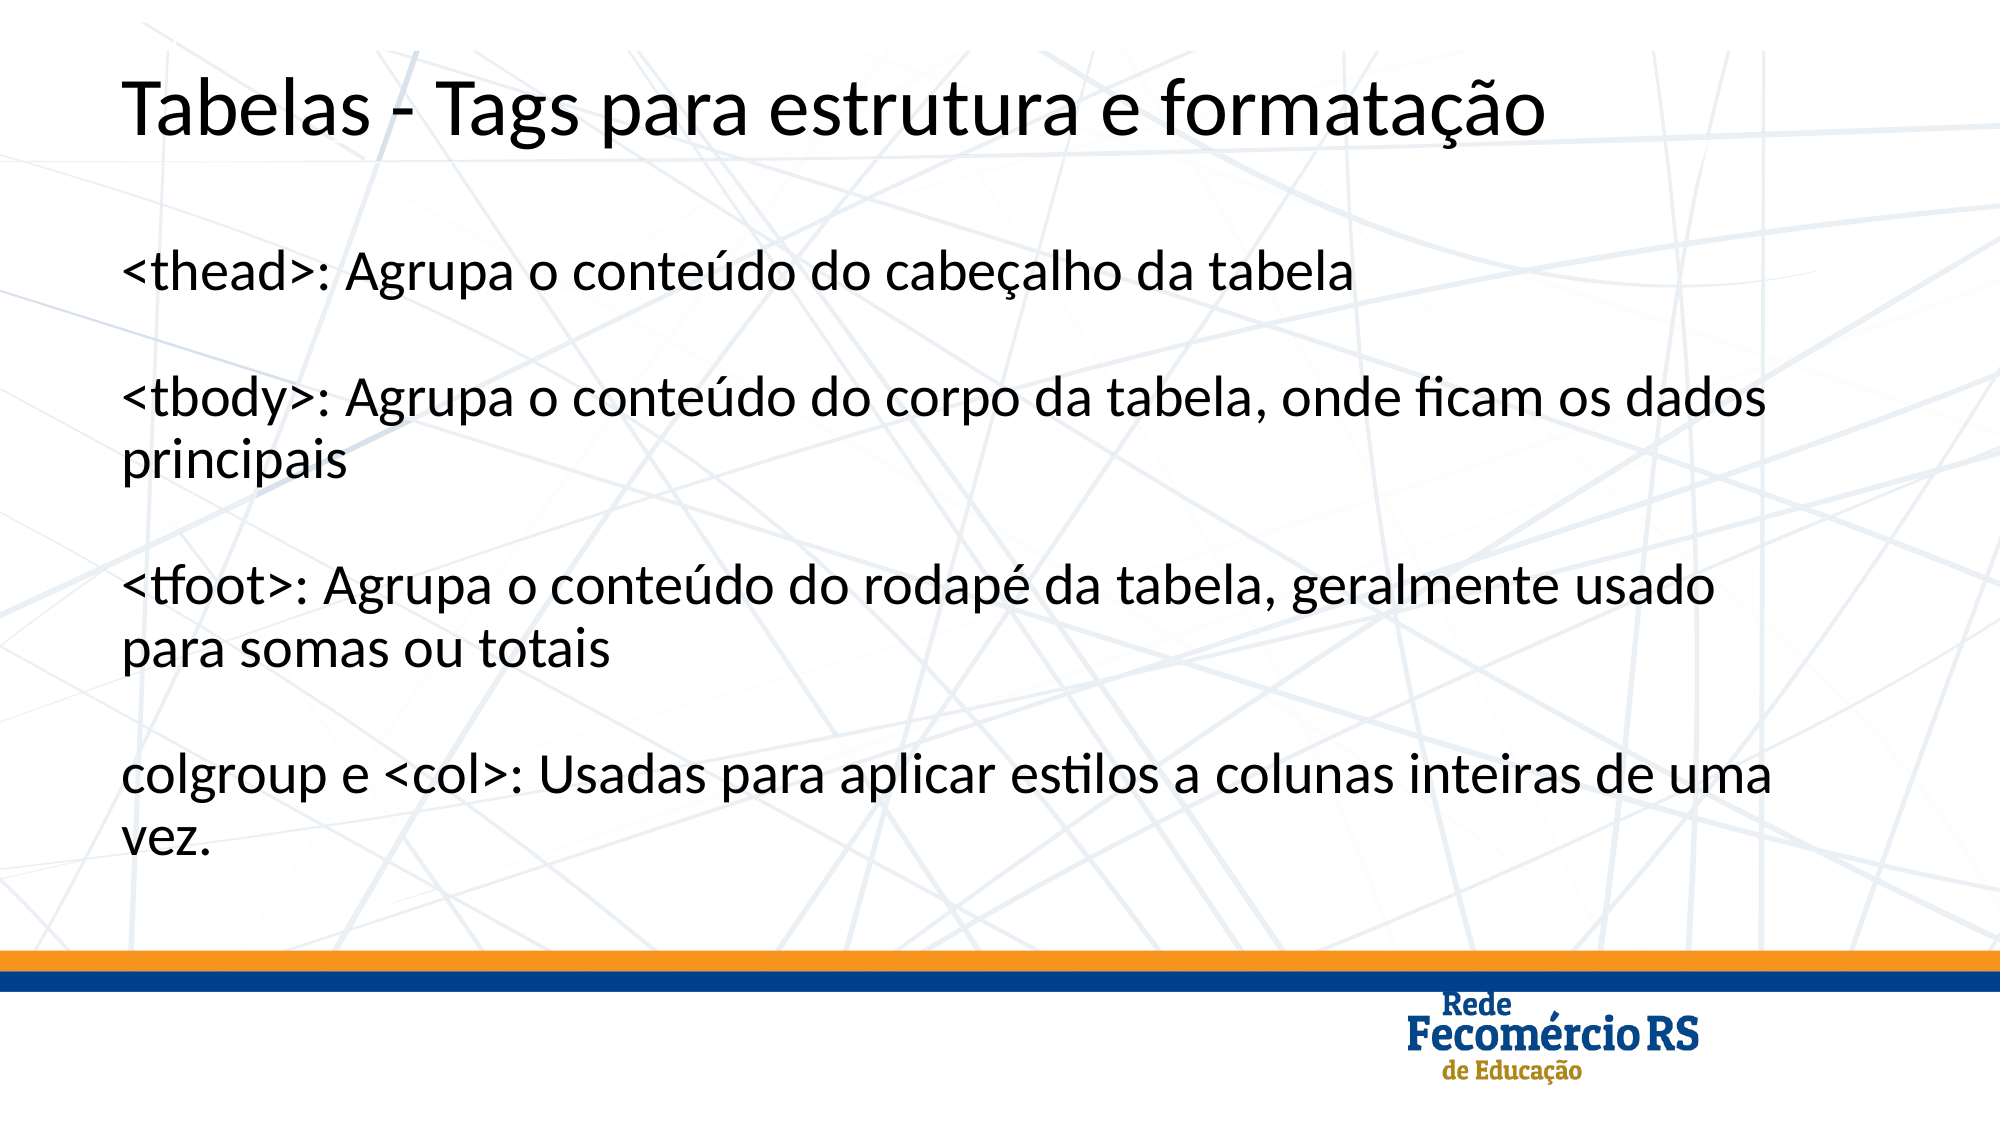

Tabelas - Tags para estrutura e formatação
<thead>: Agrupa o conteúdo do cabeçalho da tabela

<tbody>: Agrupa o conteúdo do corpo da tabela, onde ficam os dados principais

<tfoot>: Agrupa o conteúdo do rodapé da tabela, geralmente usado para somas ou totais

colgroup e <col>: Usadas para aplicar estilos a colunas inteiras de uma vez.